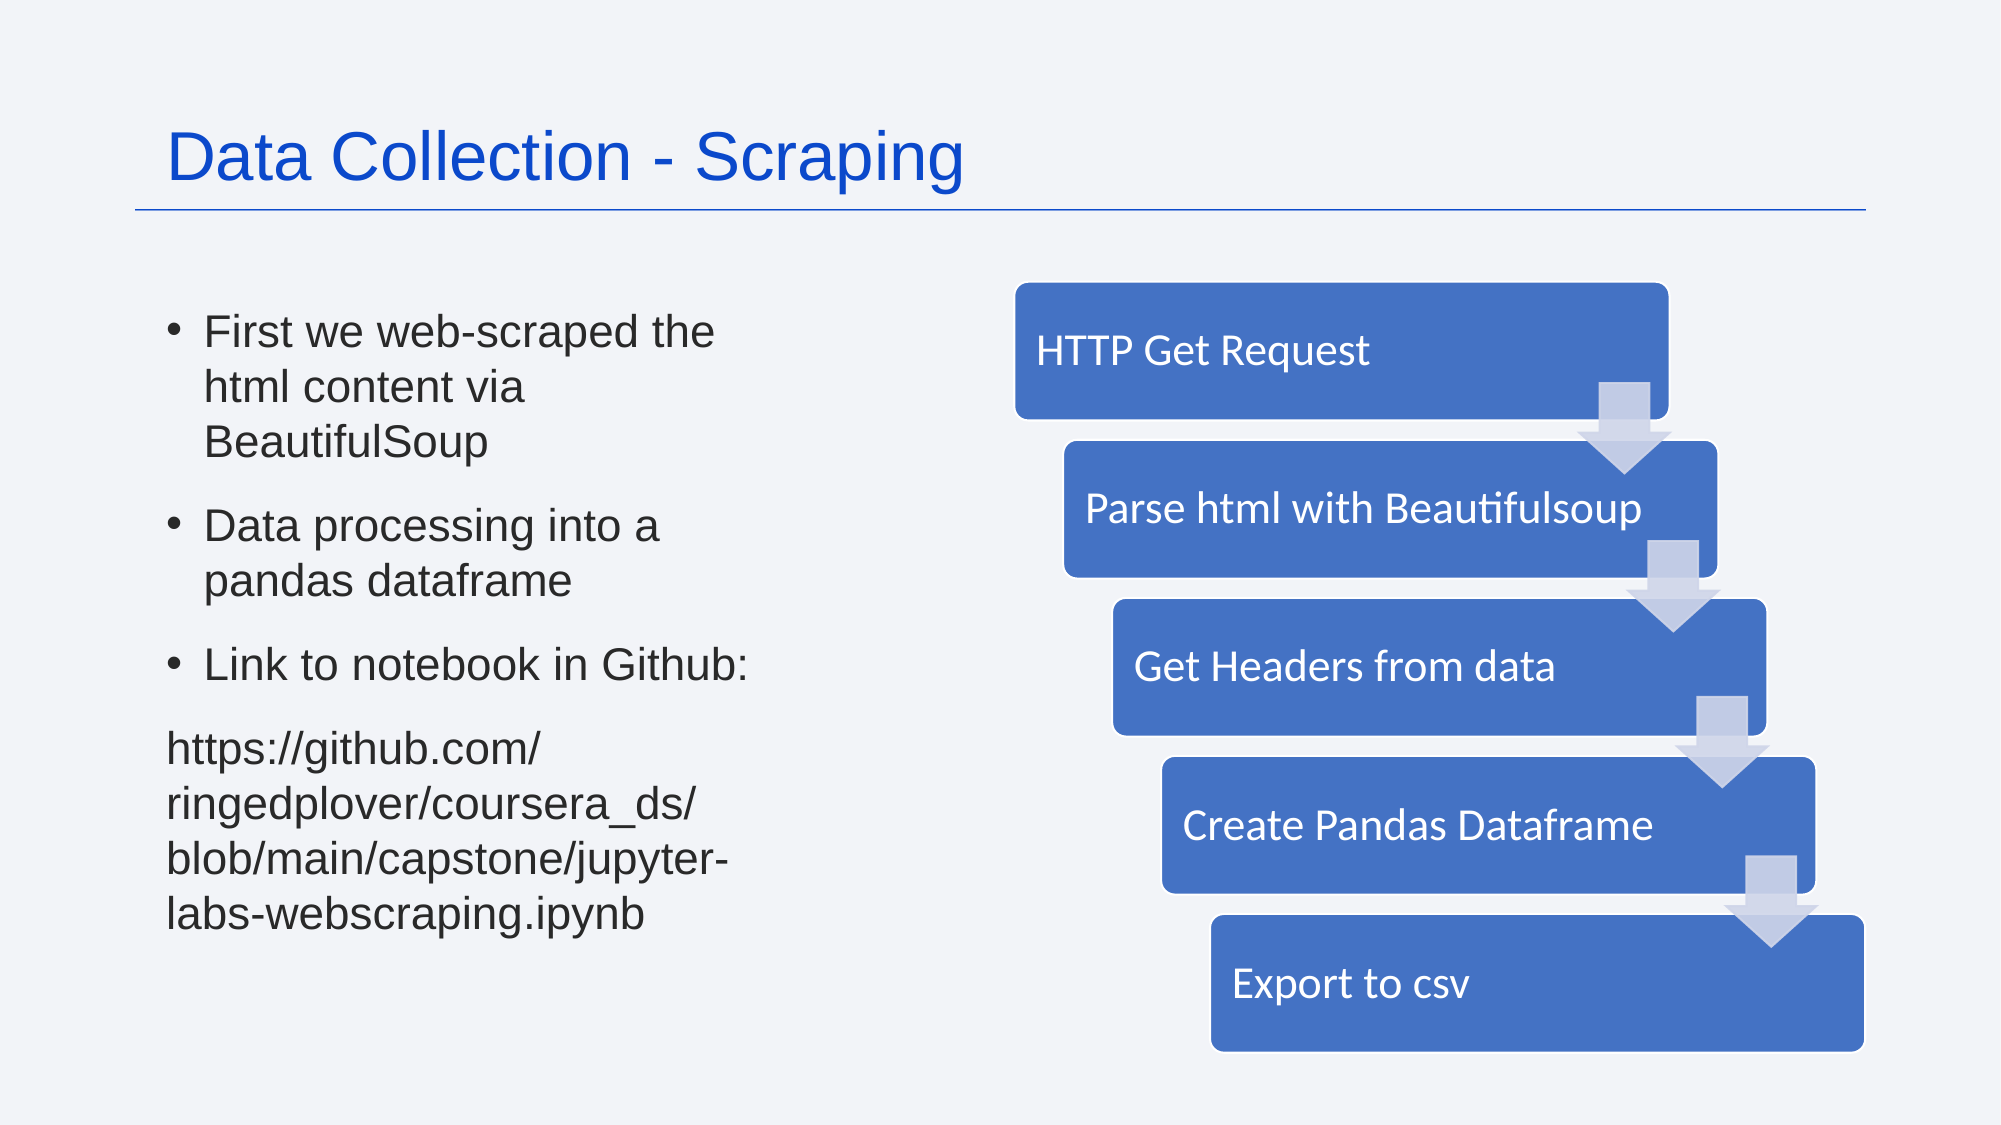

Data Collection - Scraping
HTTP Get Request
Parse html with Beautifulsoup
Get Headers from data
Create Pandas Dataframe
Export to csv

First we web-scraped the html content via BeautifulSoup
Data processing into a pandas dataframe
Link to notebook in Github:
https://github.com/ringedplover/coursera_ds/blob/main/capstone/jupyter-labs-webscraping.ipynb
9
9